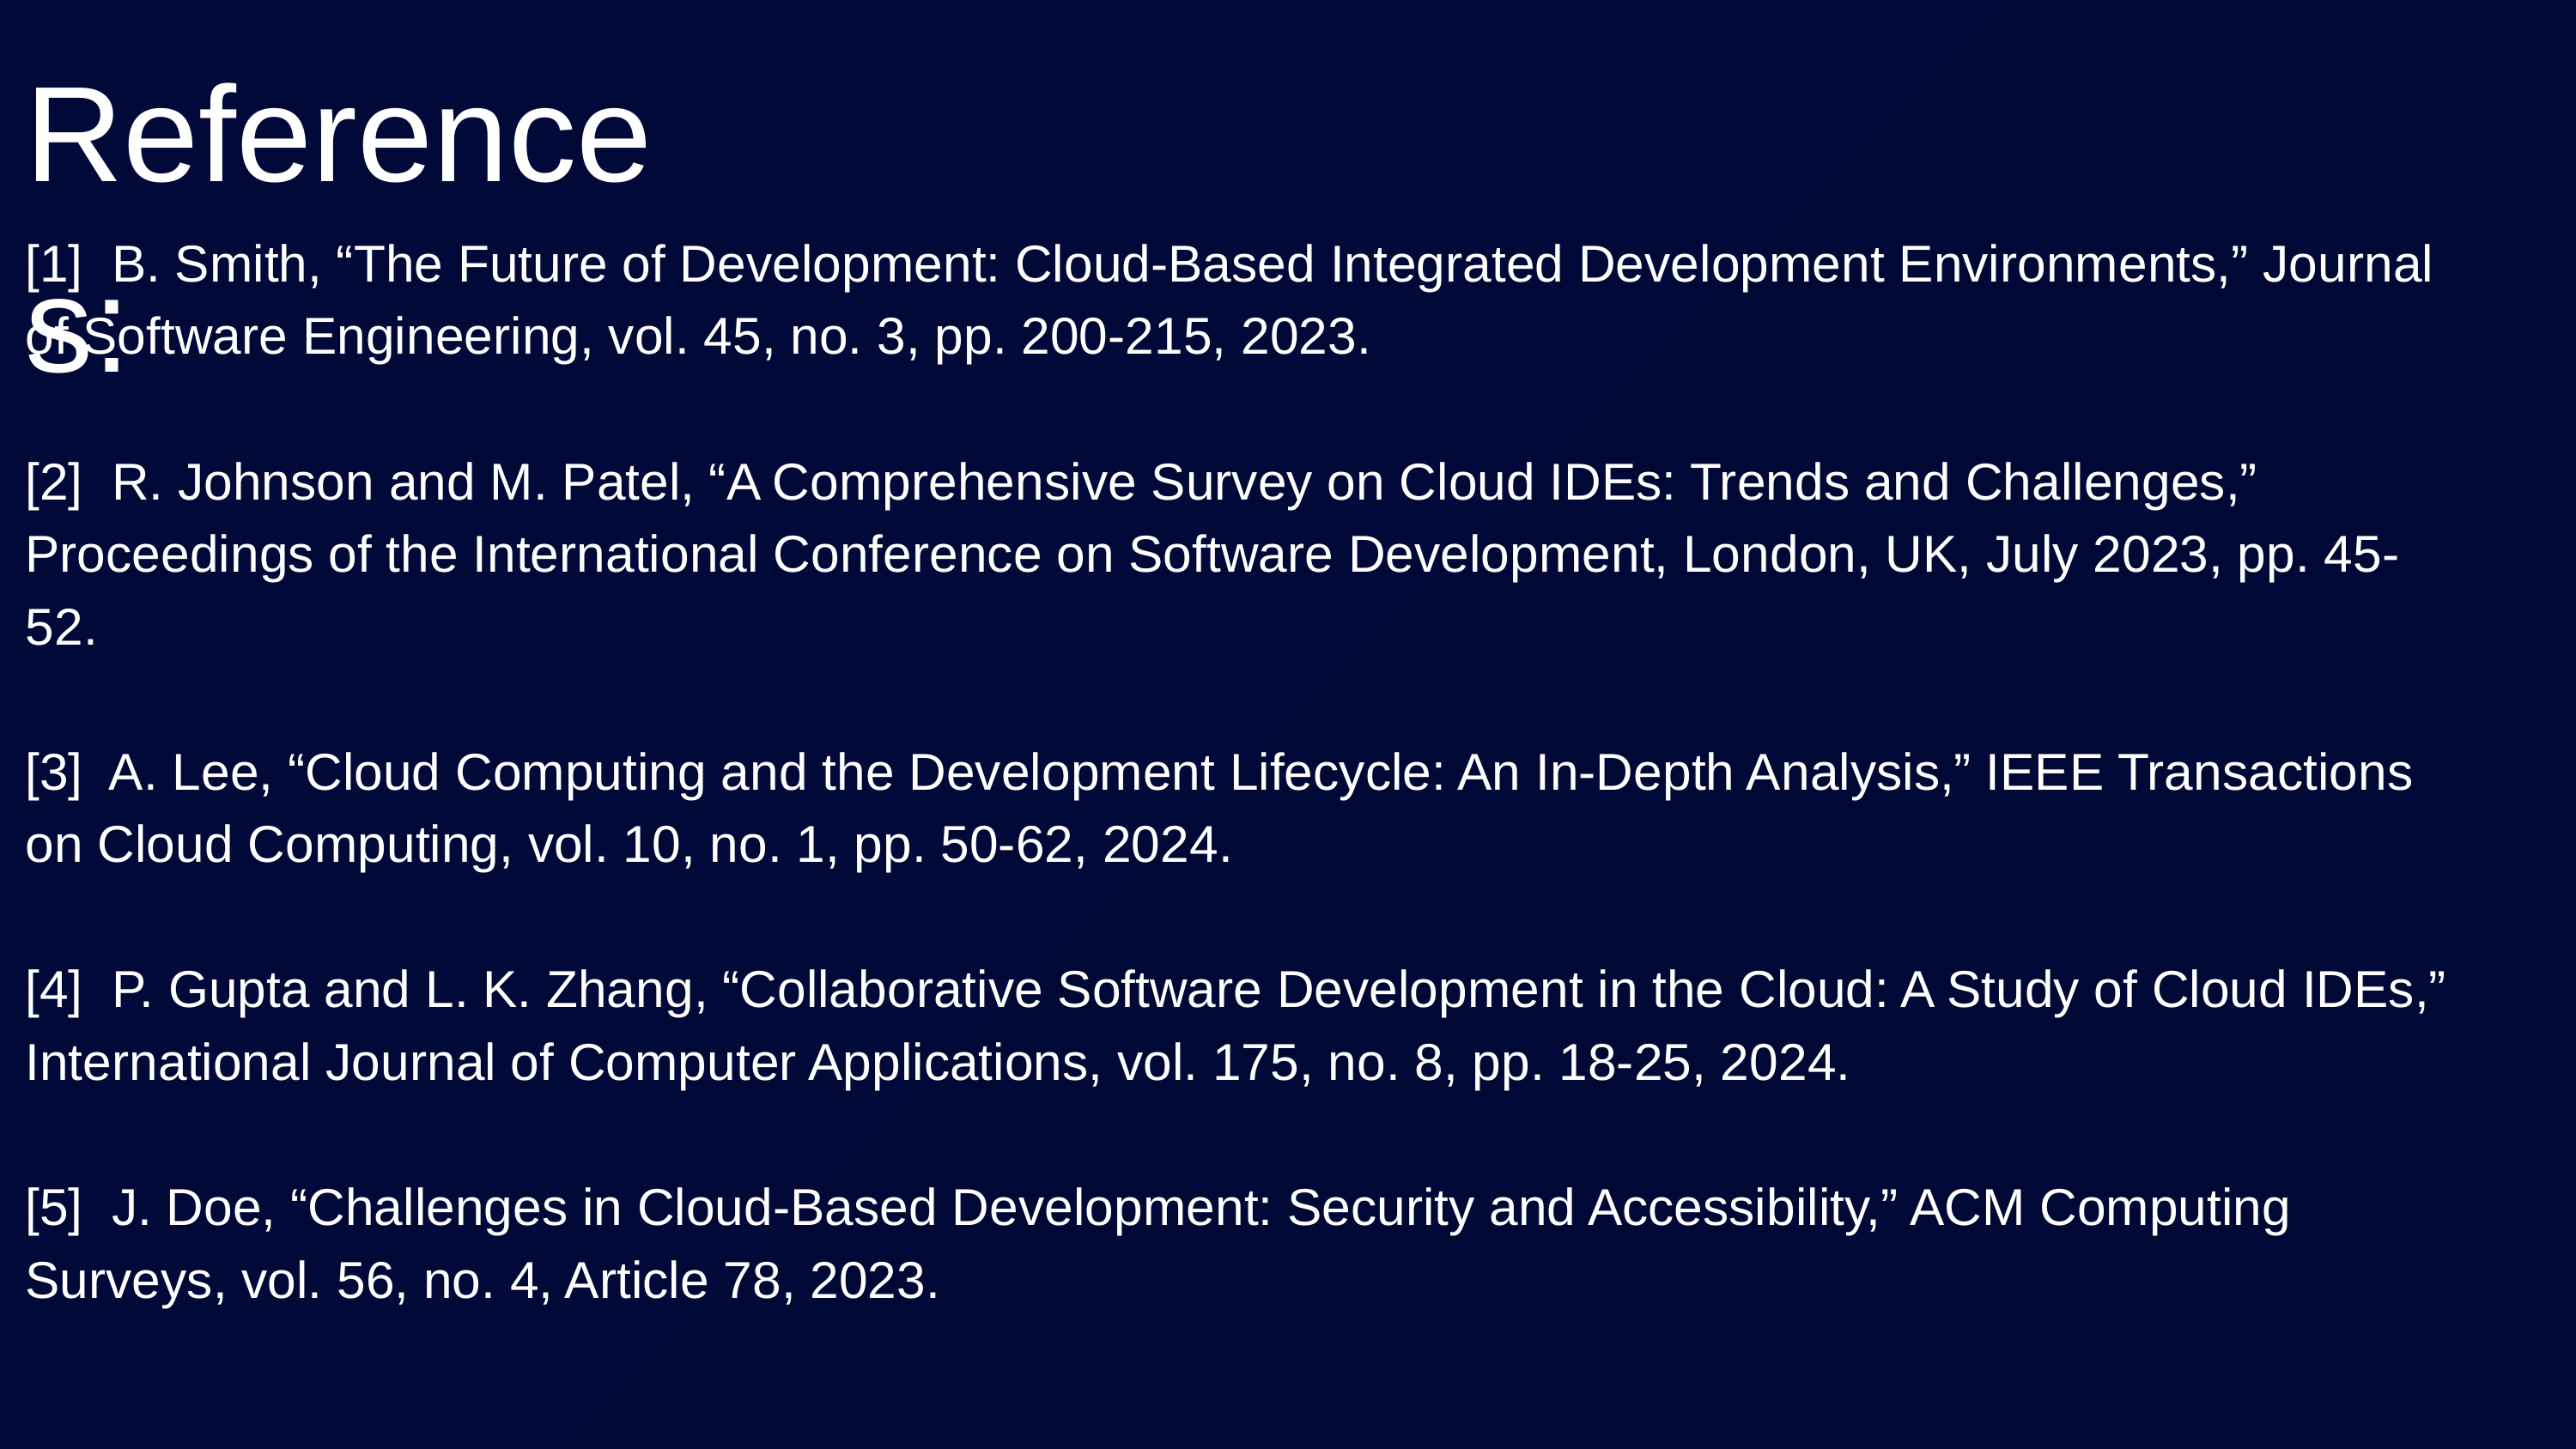

References:
[1]  B. Smith, “The Future of Development: Cloud-Based Integrated Development Environments,” Journal of Software Engineering, vol. 45, no. 3, pp. 200-215, 2023.

[2]  R. Johnson and M. Patel, “A Comprehensive Survey on Cloud IDEs: Trends and Challenges,” Proceedings of the International Conference on Software Development, London, UK, July 2023, pp. 45-52.

[3]  A. Lee, “Cloud Computing and the Development Lifecycle: An In-Depth Analysis,” IEEE Transactions on Cloud Computing, vol. 10, no. 1, pp. 50-62, 2024.

[4]  P. Gupta and L. K. Zhang, “Collaborative Software Development in the Cloud: A Study of Cloud IDEs,” International Journal of Computer Applications, vol. 175, no. 8, pp. 18-25, 2024.

[5]  J. Doe, “Challenges in Cloud-Based Development: Security and Accessibility,” ACM Computing Surveys, vol. 56, no. 4, Article 78, 2023.